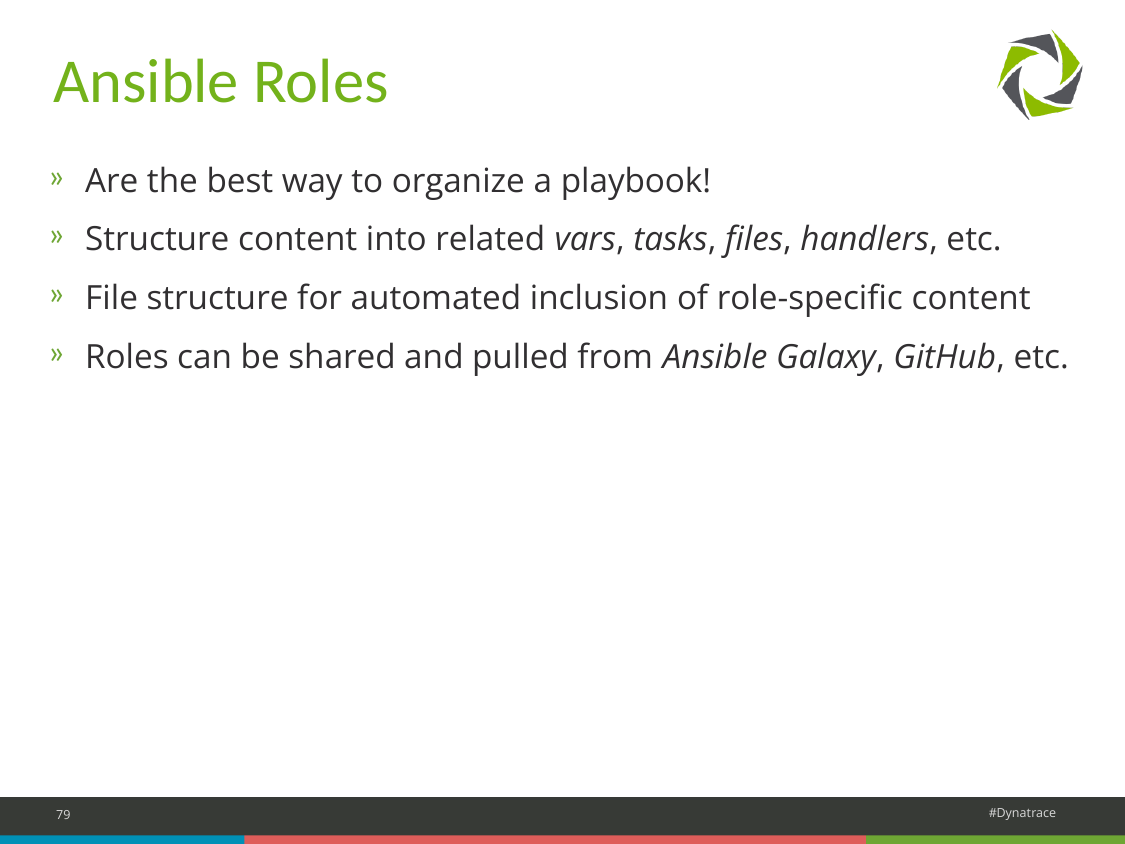

# Ansible Roles
Are the best way to organize a playbook!
Structure content into related vars, tasks, files, handlers, etc.
File structure for automated inclusion of role-specific content
Roles can be shared and pulled from Ansible Galaxy, GitHub, etc.